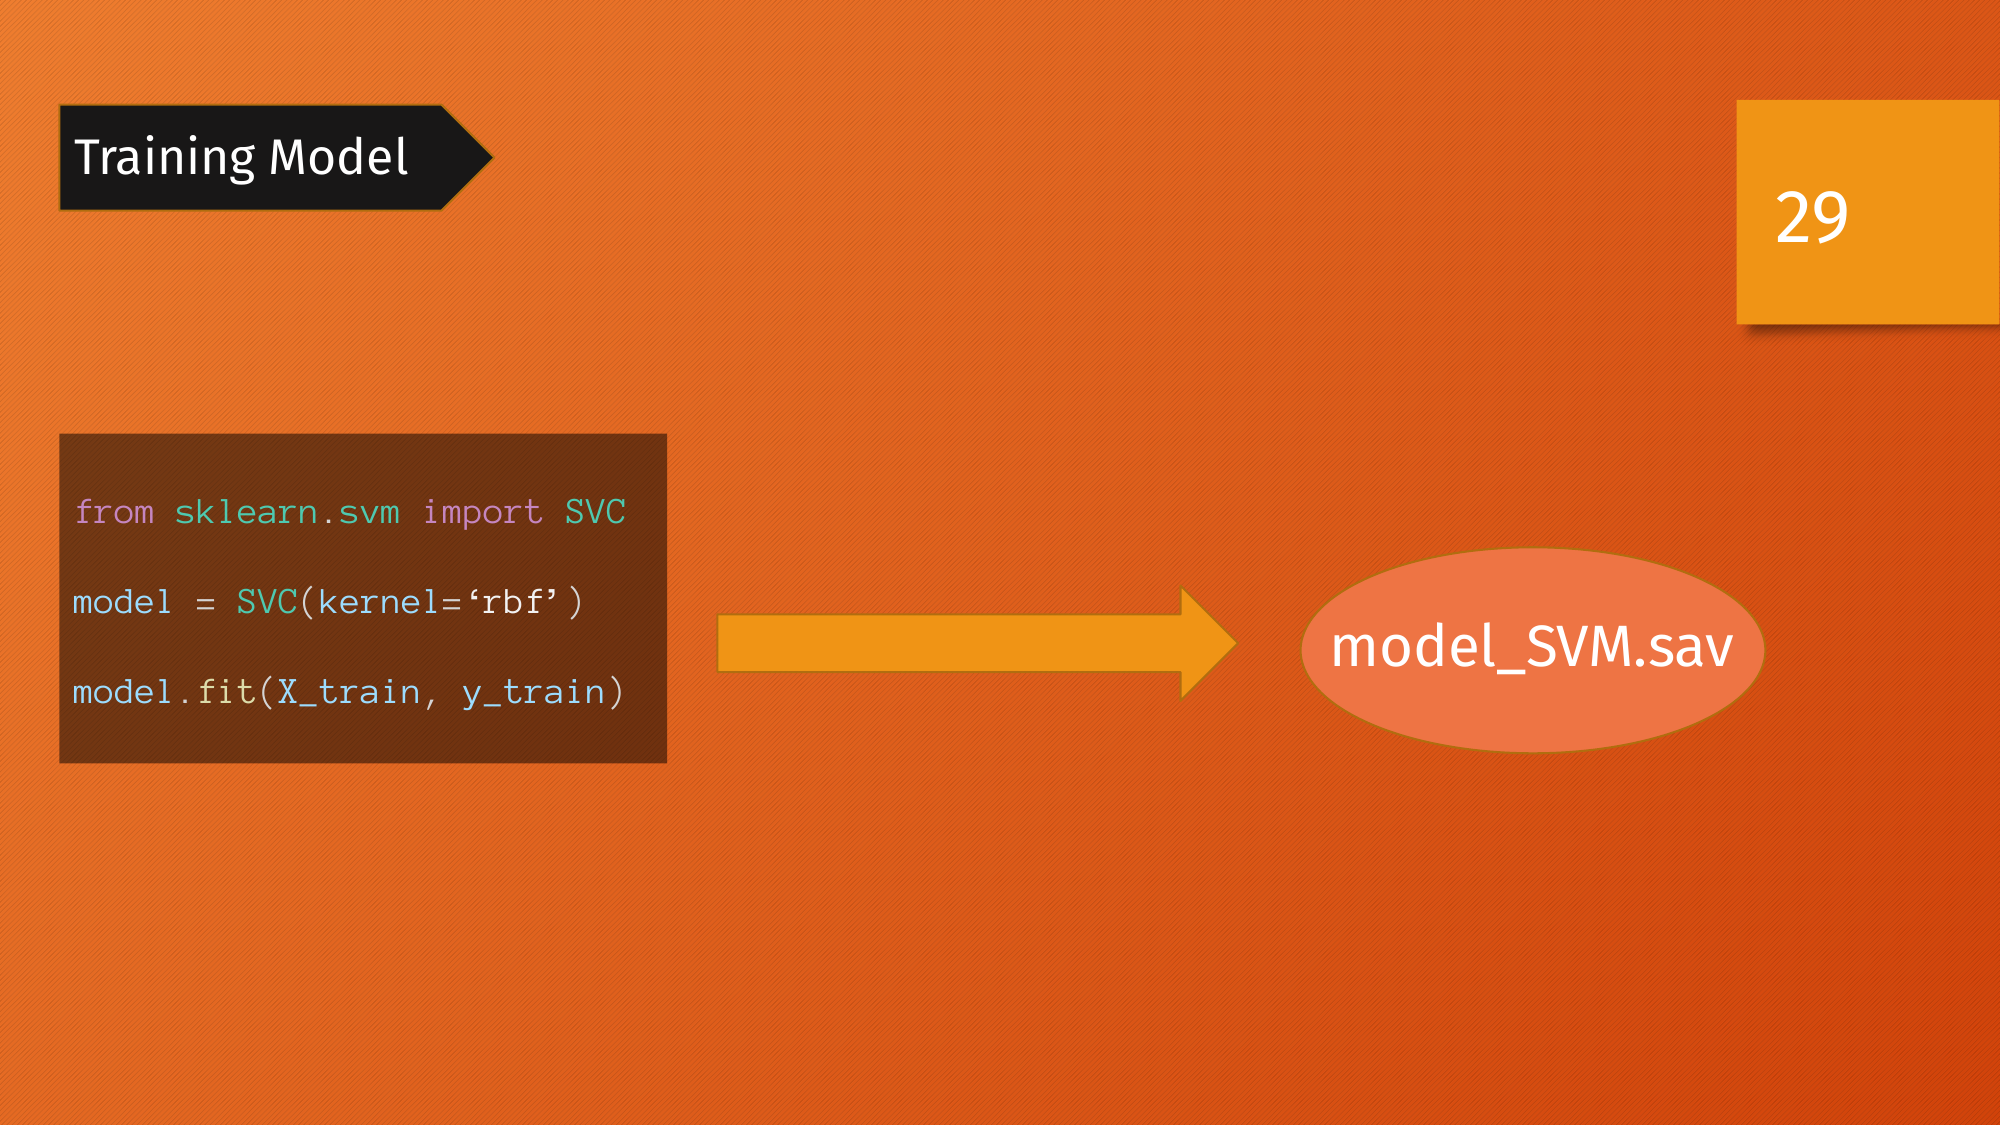

Training Model
29

from sklearn.svm import SVC

model = SVC(kernel=‘rbf’)

model.fit(X_train, y_train)

model_SVM.sav